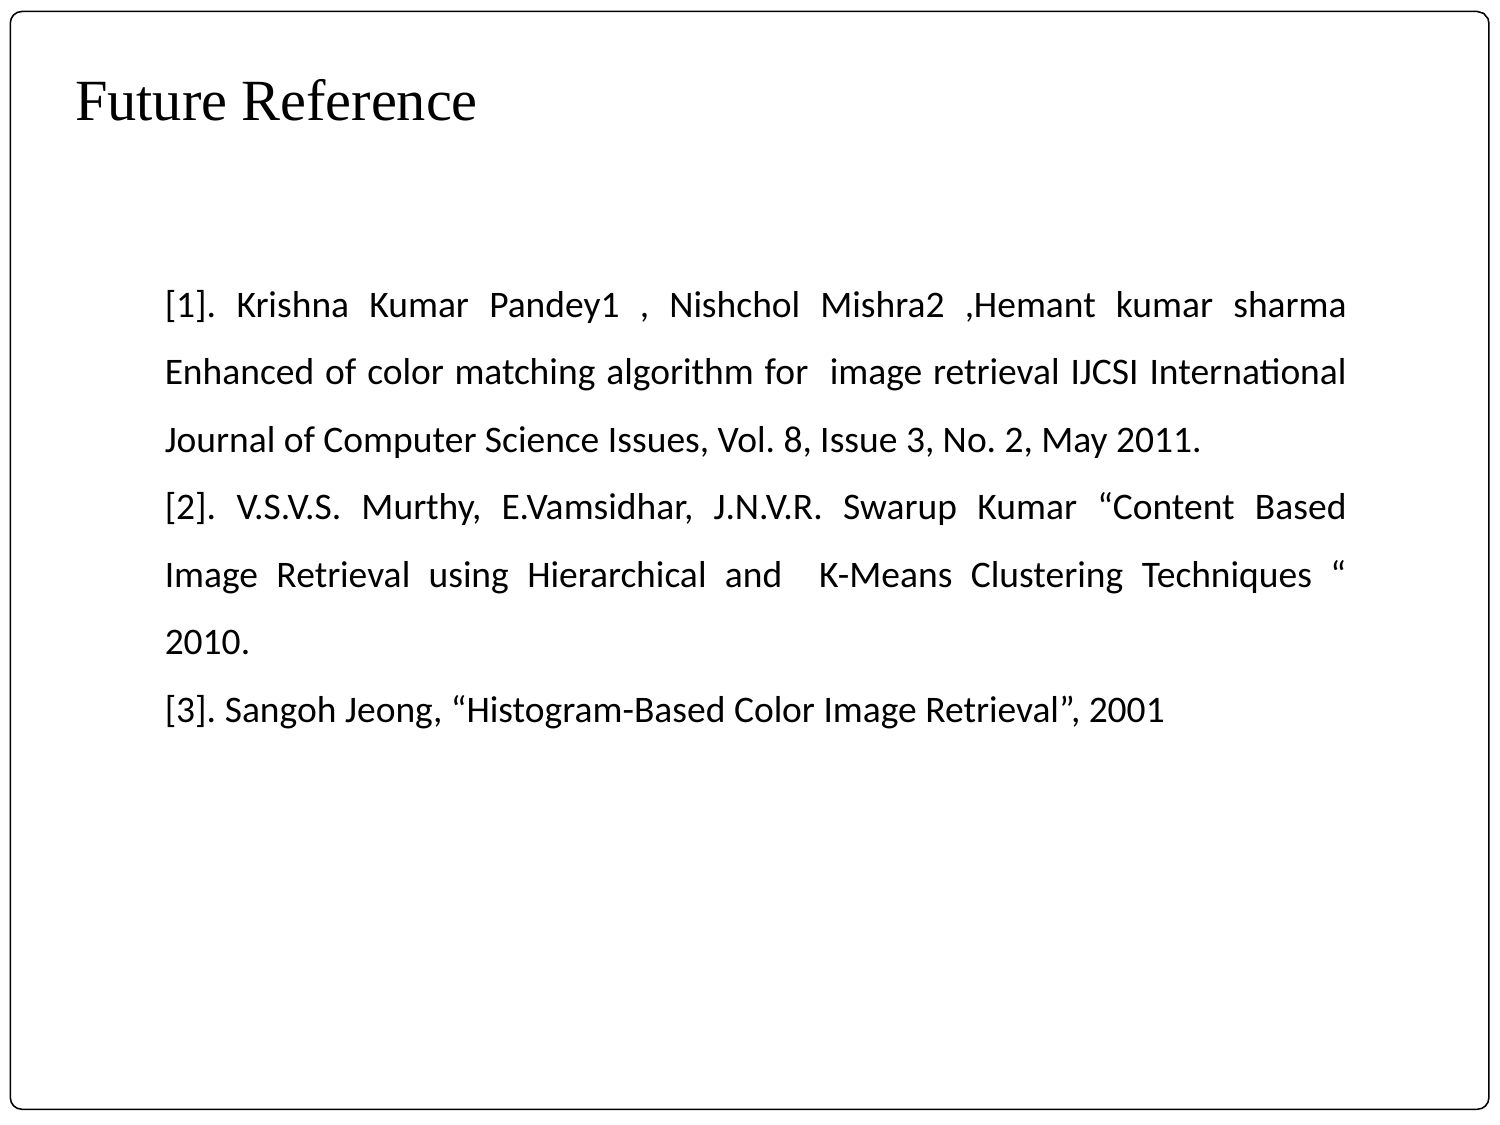

# Future Reference
[1]. Krishna Kumar Pandey1 , Nishchol Mishra2 ,Hemant kumar sharma Enhanced of color matching algorithm for  image retrieval IJCSI International Journal of Computer Science Issues, Vol. 8, Issue 3, No. 2, May 2011.
[2]. V.S.V.S. Murthy, E.Vamsidhar, J.N.V.R. Swarup Kumar “Content Based Image Retrieval using Hierarchical and  K-Means Clustering Techniques “ 2010.
[3]. Sangoh Jeong, “Histogram-Based Color Image Retrieval”, 2001